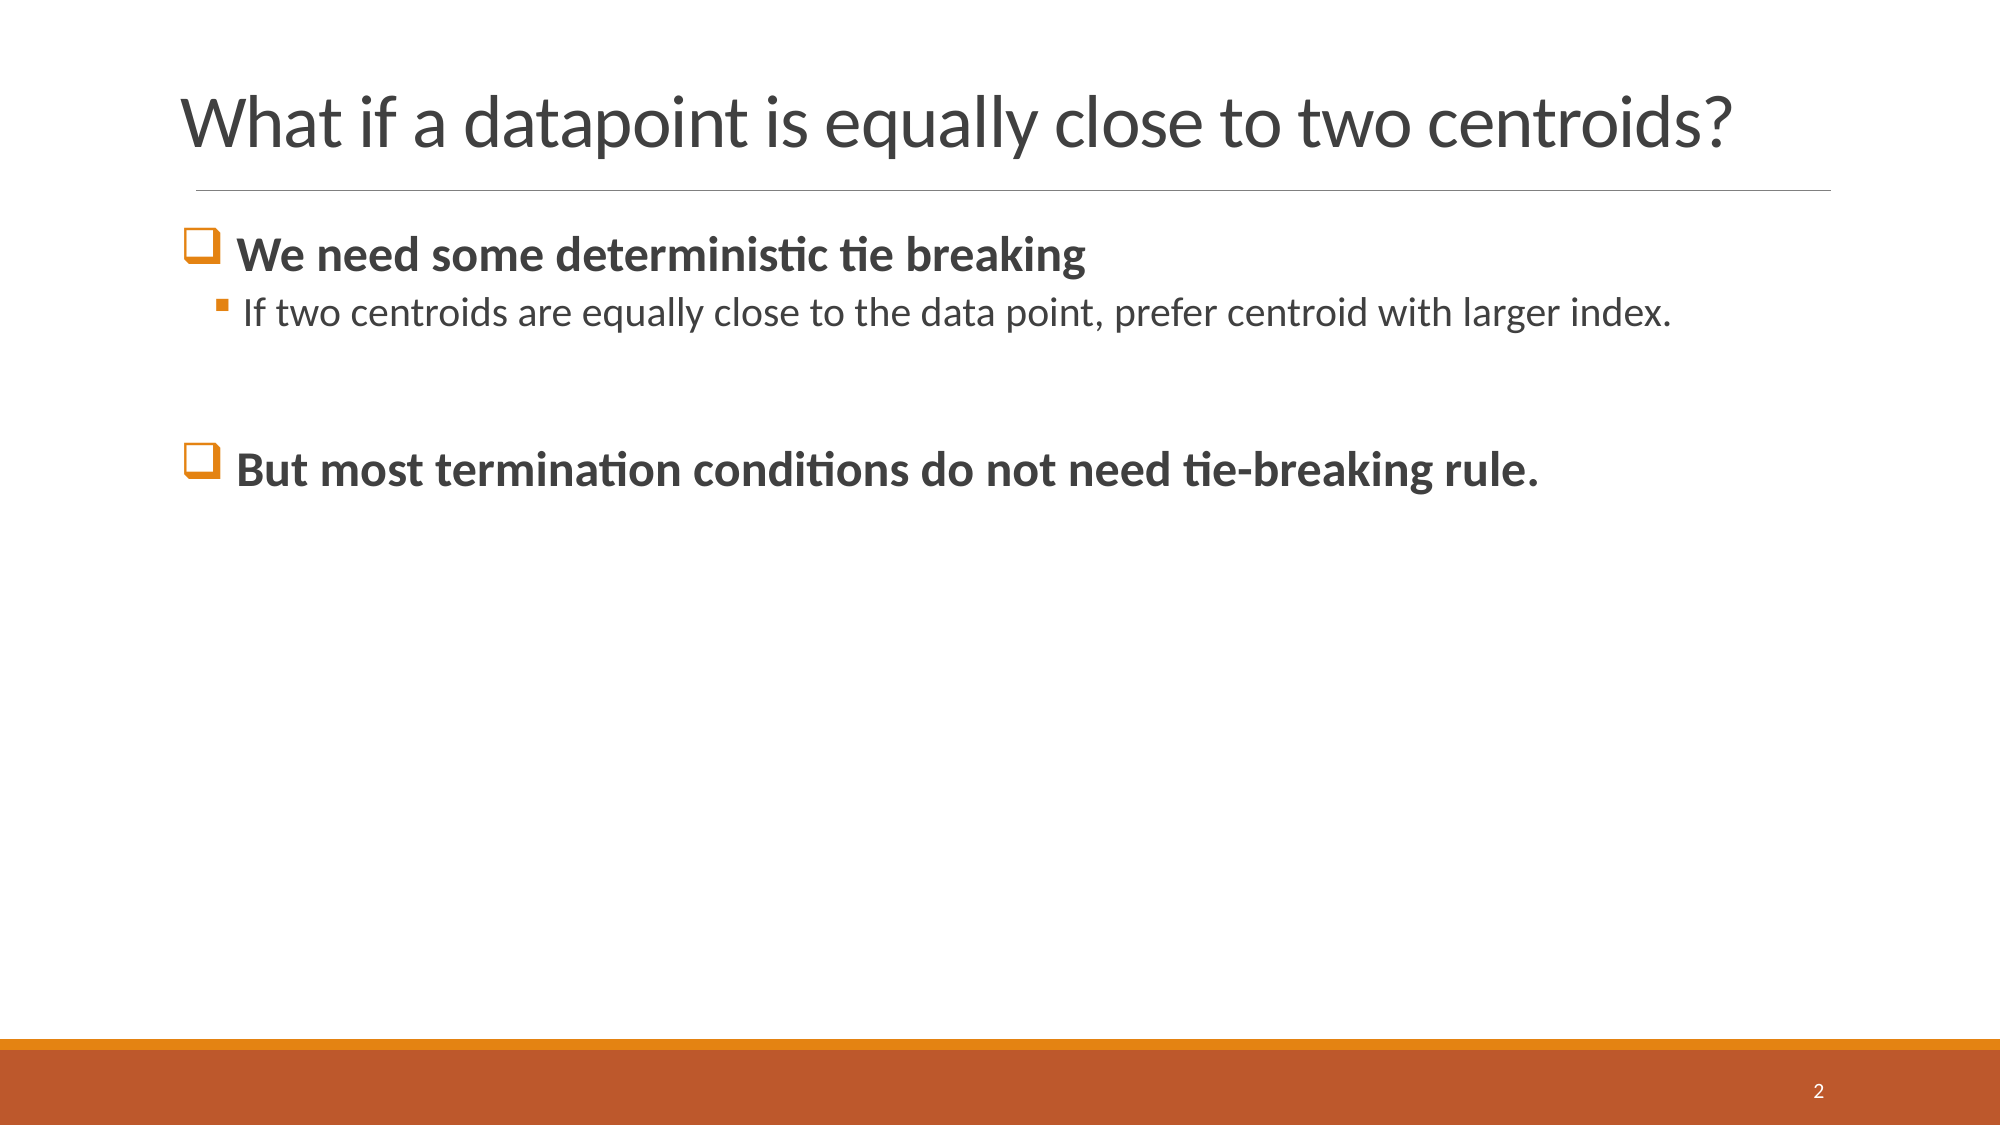

# What if a datapoint is equally close to two centroids?
We need some deterministic tie breaking
If two centroids are equally close to the data point, prefer centroid with larger index.

But most termination conditions do not need tie-breaking rule.
2